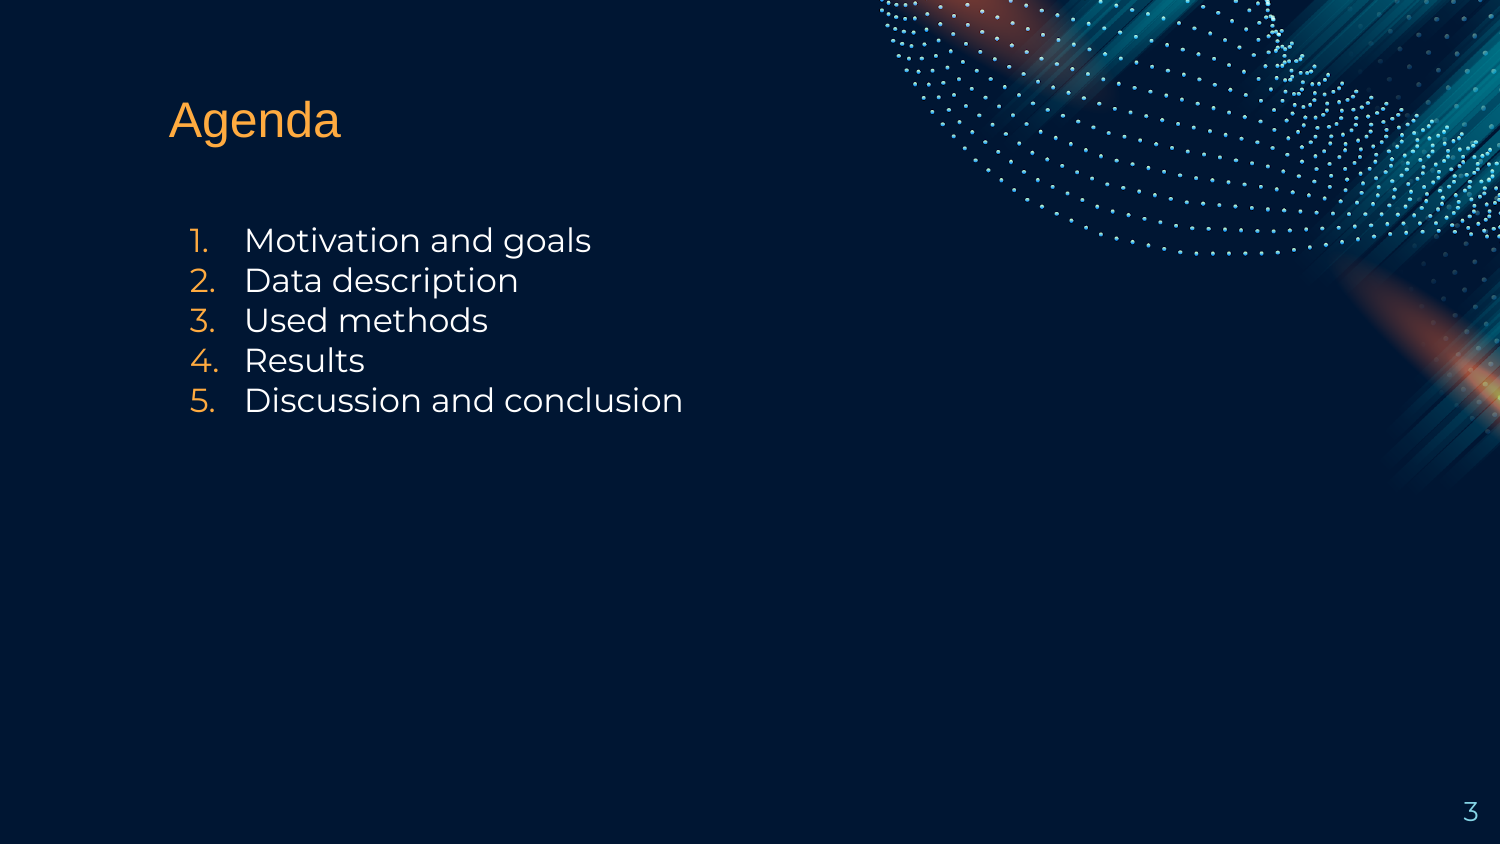

# Agenda
Motivation and goals
Data description
Used methods
Results
Discussion and conclusion
3